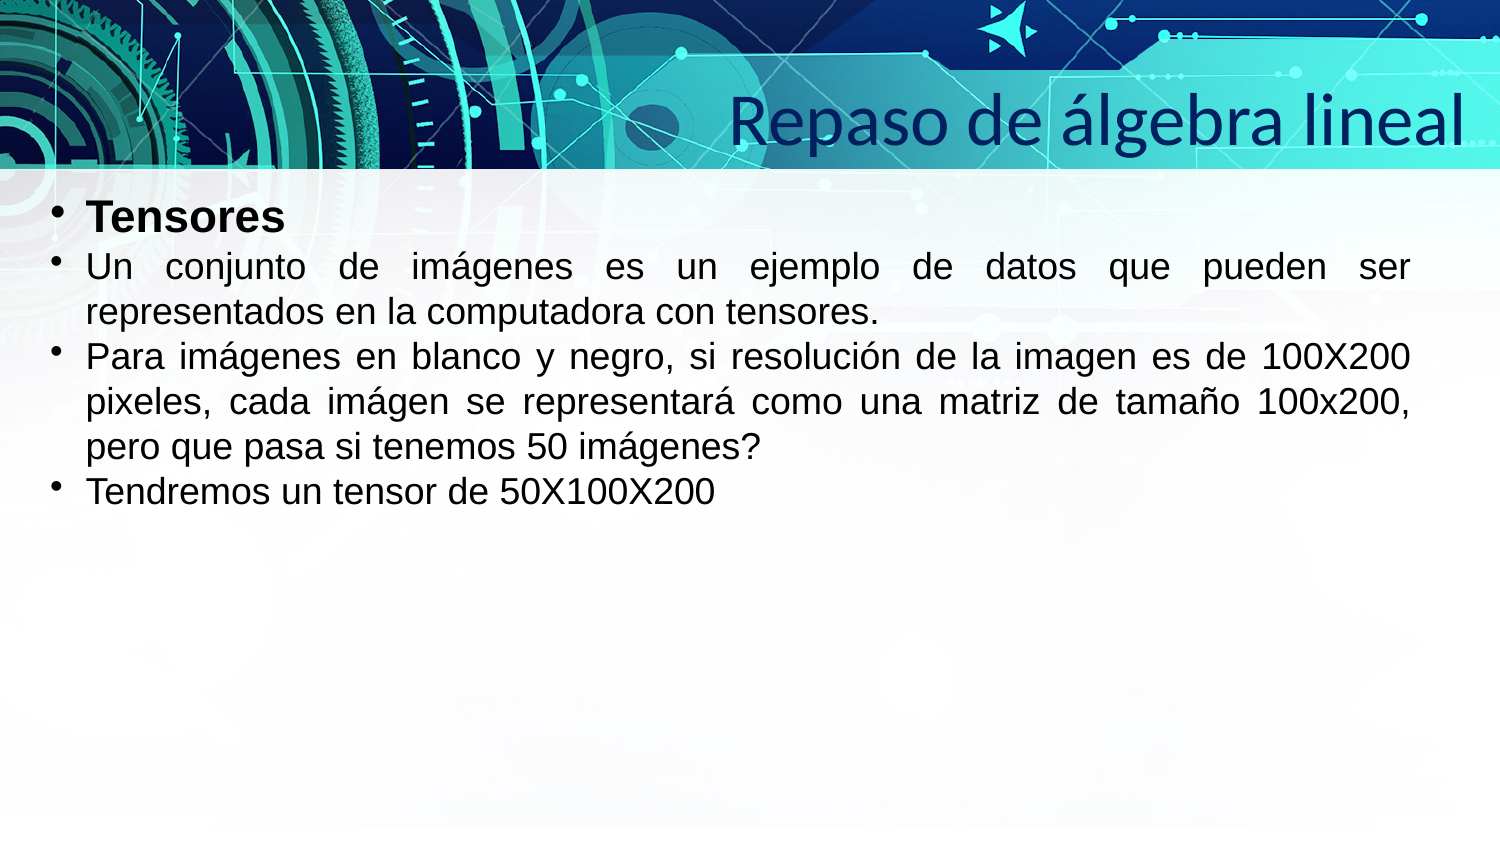

Repaso de álgebra lineal
Tensores
Un conjunto de imágenes es un ejemplo de datos que pueden ser representados en la computadora con tensores.
Para imágenes en blanco y negro, si resolución de la imagen es de 100X200 pixeles, cada imágen se representará como una matriz de tamaño 100x200, pero que pasa si tenemos 50 imágenes?
Tendremos un tensor de 50X100X200